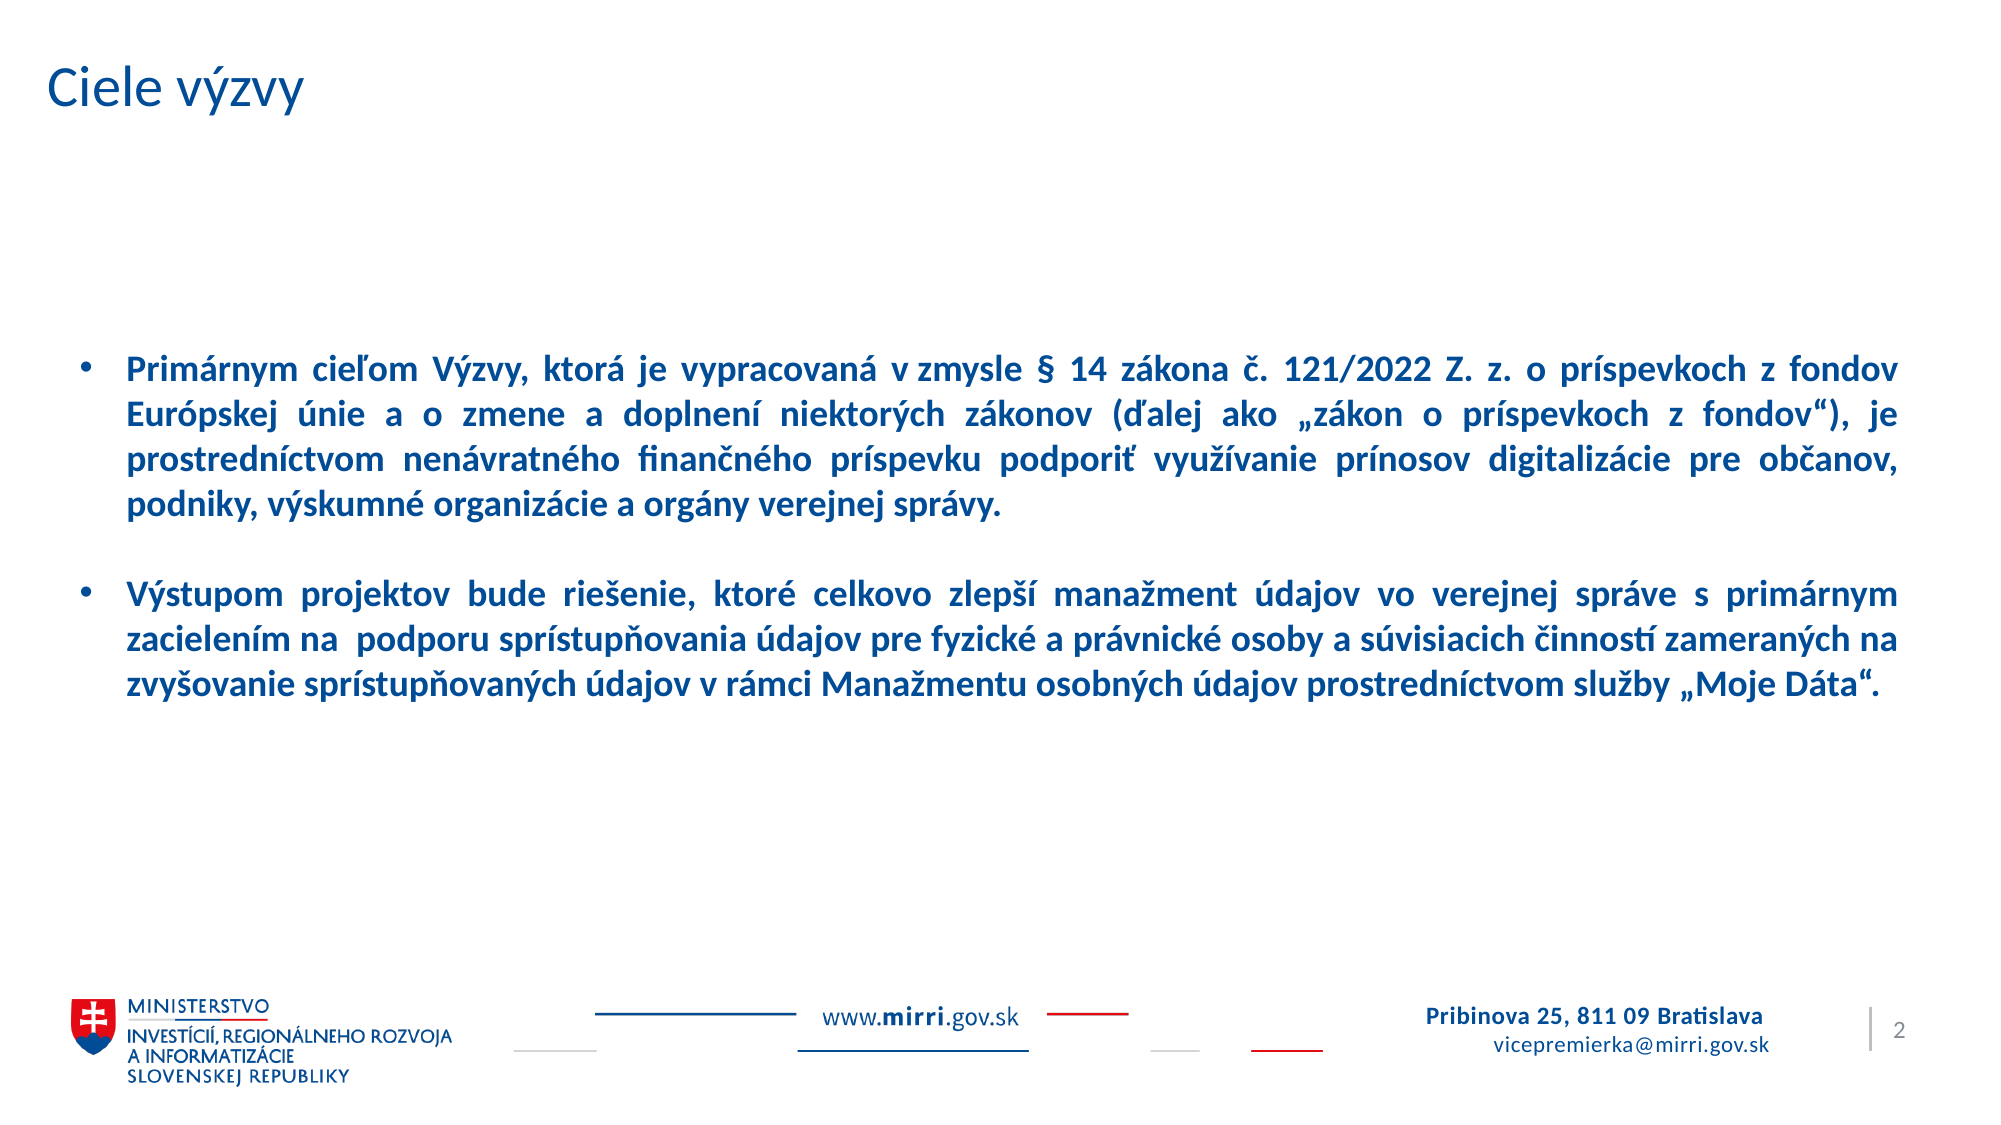

# Ciele výzvy
Primárnym cieľom Výzvy, ktorá je vypracovaná v zmysle § 14 zákona č. 121/2022 Z. z. o príspevkoch z fondov Európskej únie a o zmene a doplnení niektorých zákonov (ďalej ako „zákon o príspevkoch z fondov“), je prostredníctvom nenávratného finančného príspevku podporiť využívanie prínosov digitalizácie pre občanov, podniky, výskumné organizácie a orgány verejnej správy.

Výstupom projektov bude riešenie, ktoré celkovo zlepší manažment údajov vo verejnej správe s primárnym zacielením na  podporu sprístupňovania údajov pre fyzické a právnické osoby a súvisiacich činností zameraných na zvyšovanie sprístupňovaných údajov v rámci Manažmentu osobných údajov prostredníctvom služby „Moje Dáta“.